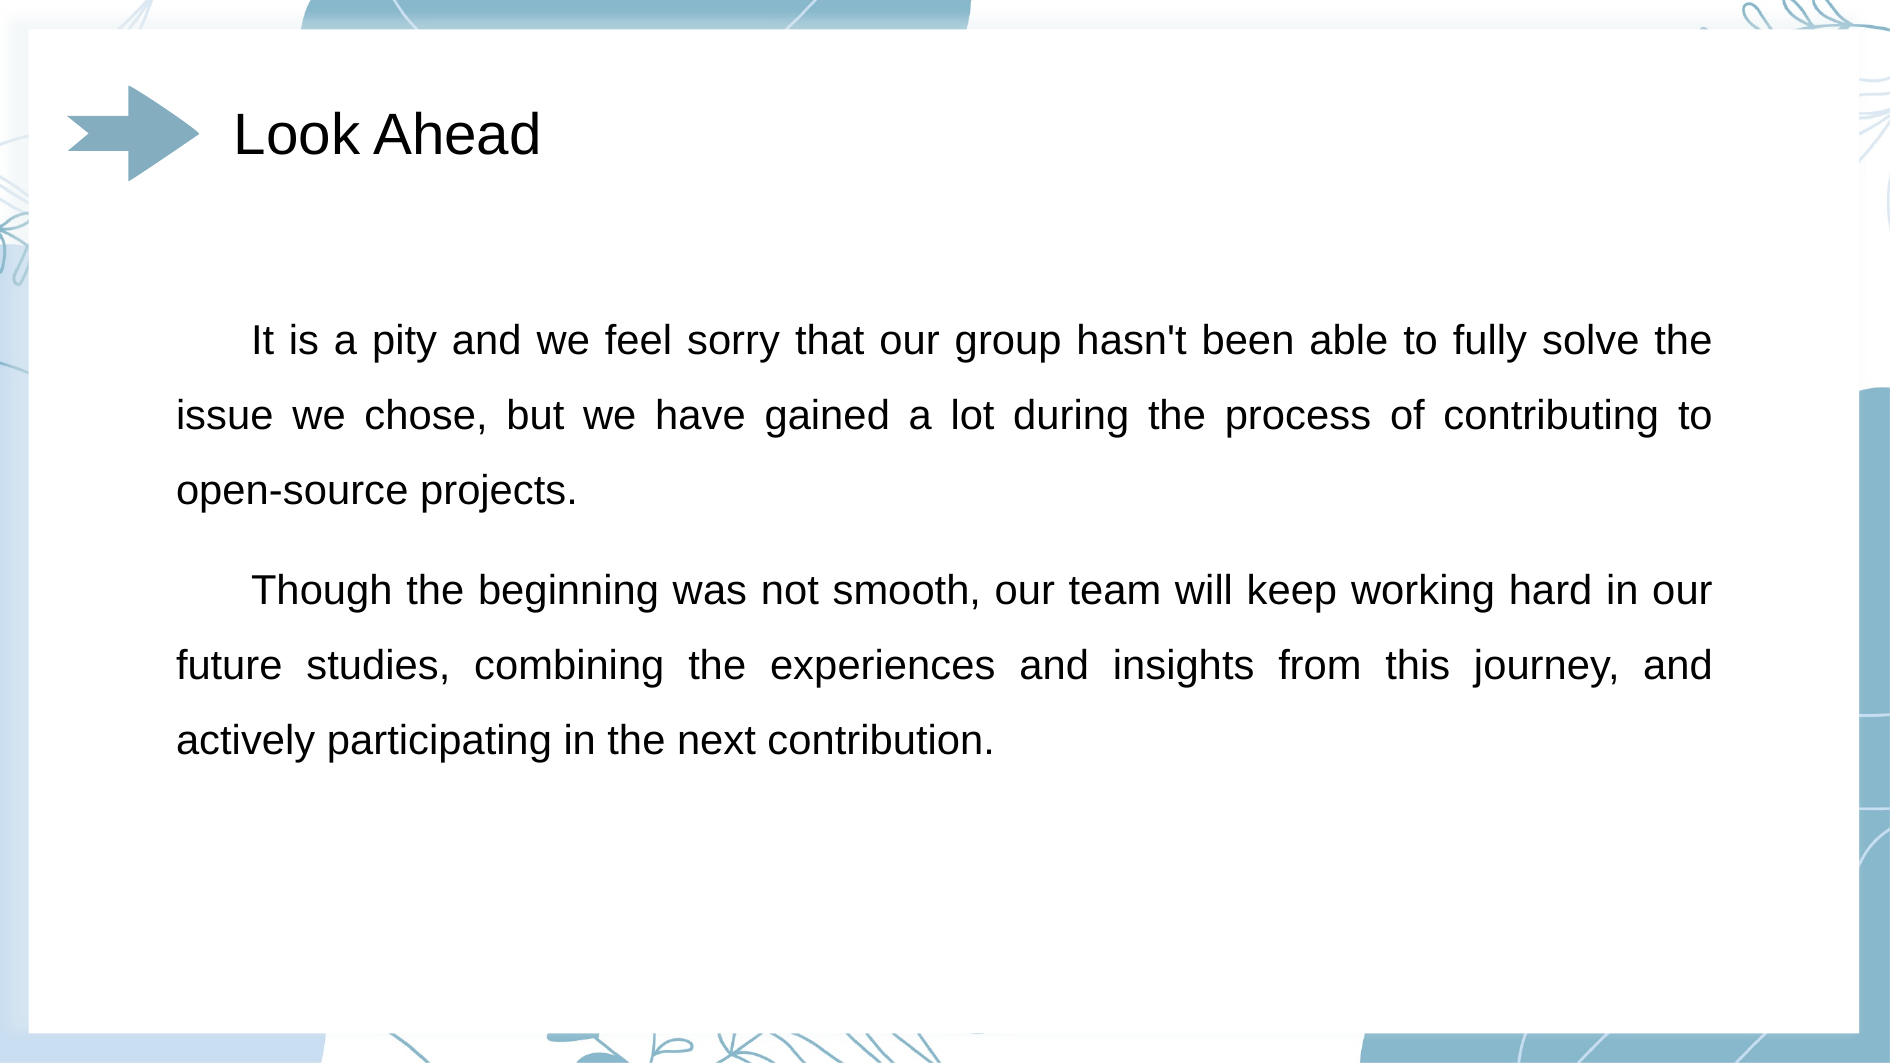

Look Ahead

It is a pity and we feel sorry that our group hasn't been able to fully solve the issue we chose, but we have gained a lot during the process of contributing to open-source projects.
Though the beginning was not smooth, our team will keep working hard in our future studies, combining the experiences and insights from this journey, and actively participating in the next contribution.